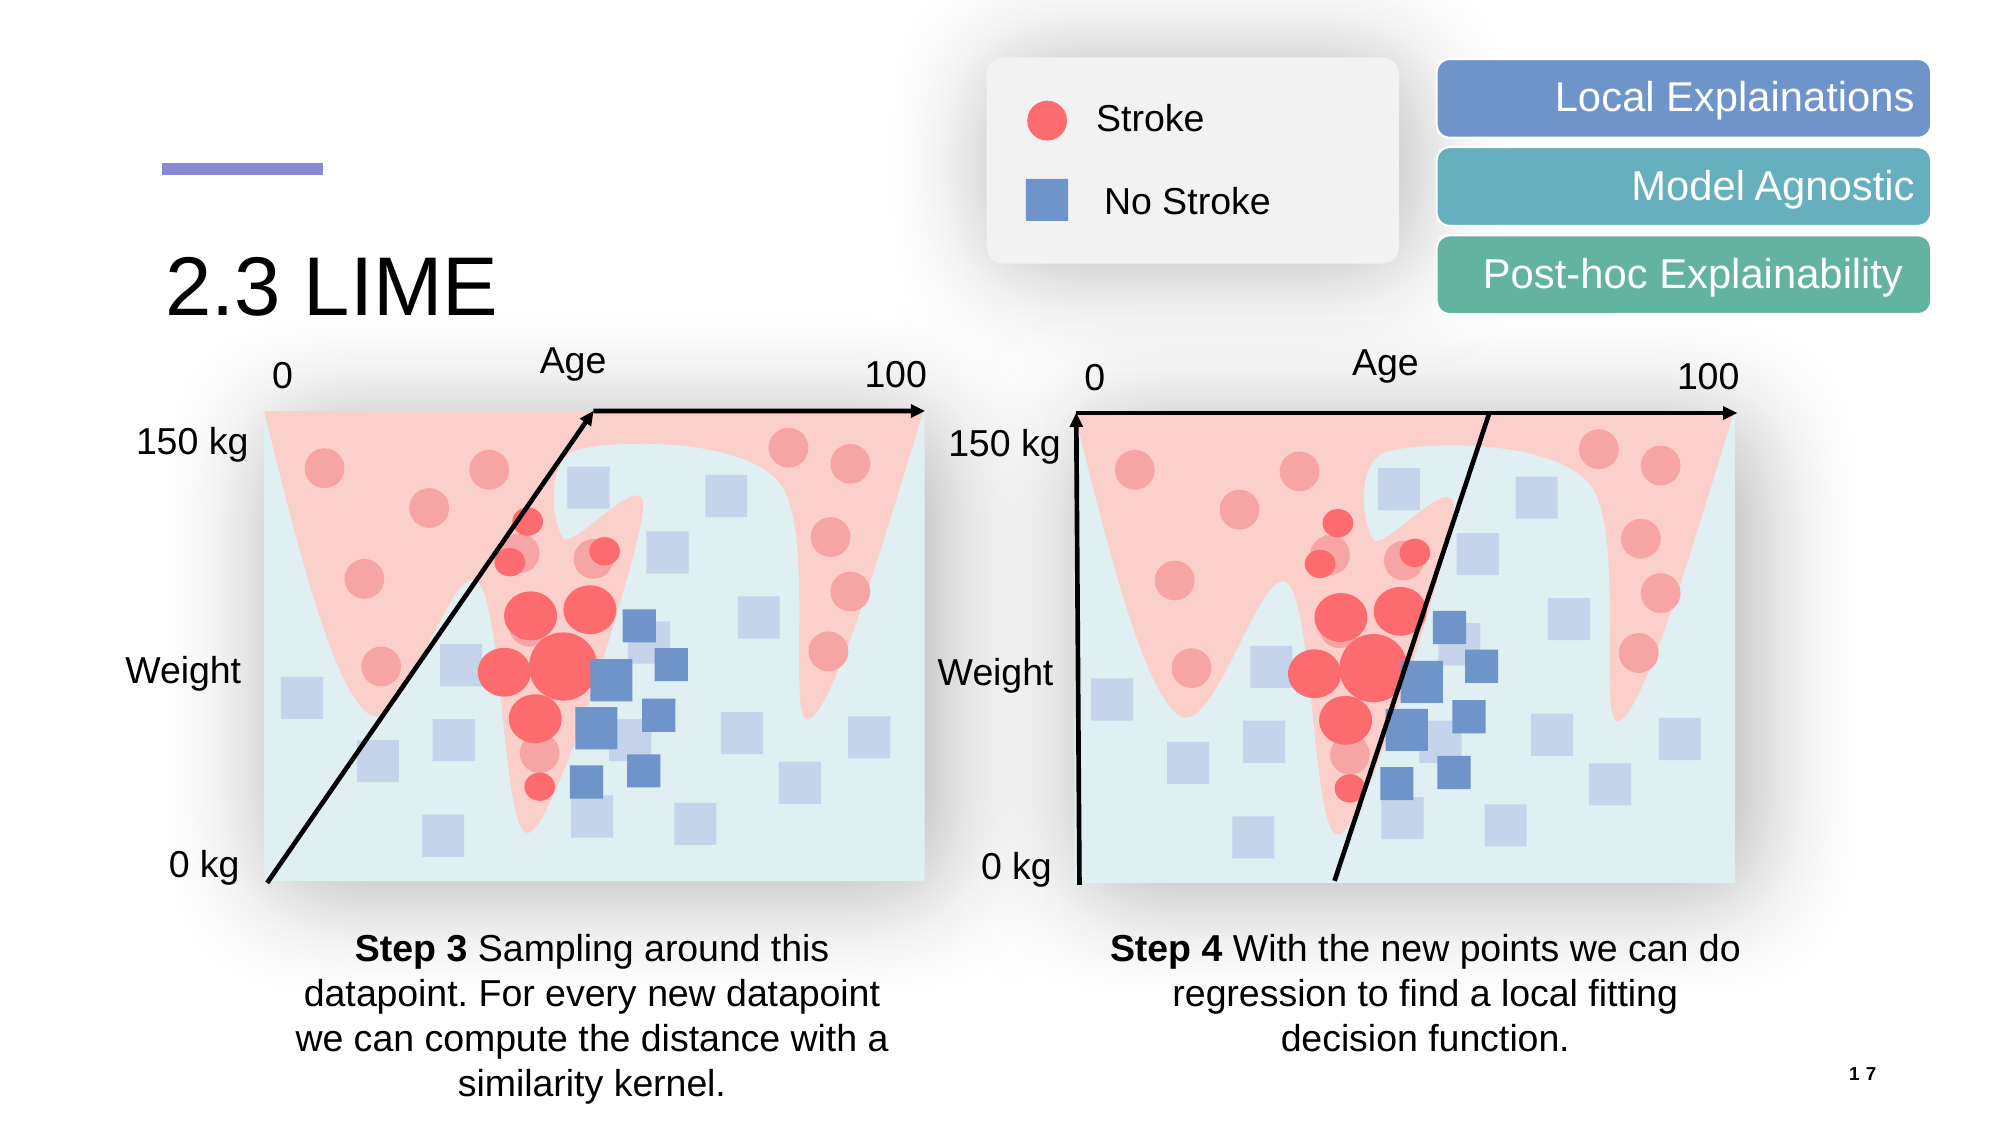

Stroke

No Stroke

Local Explainations
Model Agnostic
Post-hoc Explainability
# 2.3 LIME
Age
Age
100
0
100
0
150 kg

150 kg

Weight
Weight
0 kg
0 kg
Step 3 Sampling around this datapoint. For every new datapoint we can compute the distance with a similarity kernel.
Step 4 With the new points we can do regression to find a local fitting decision function.
17